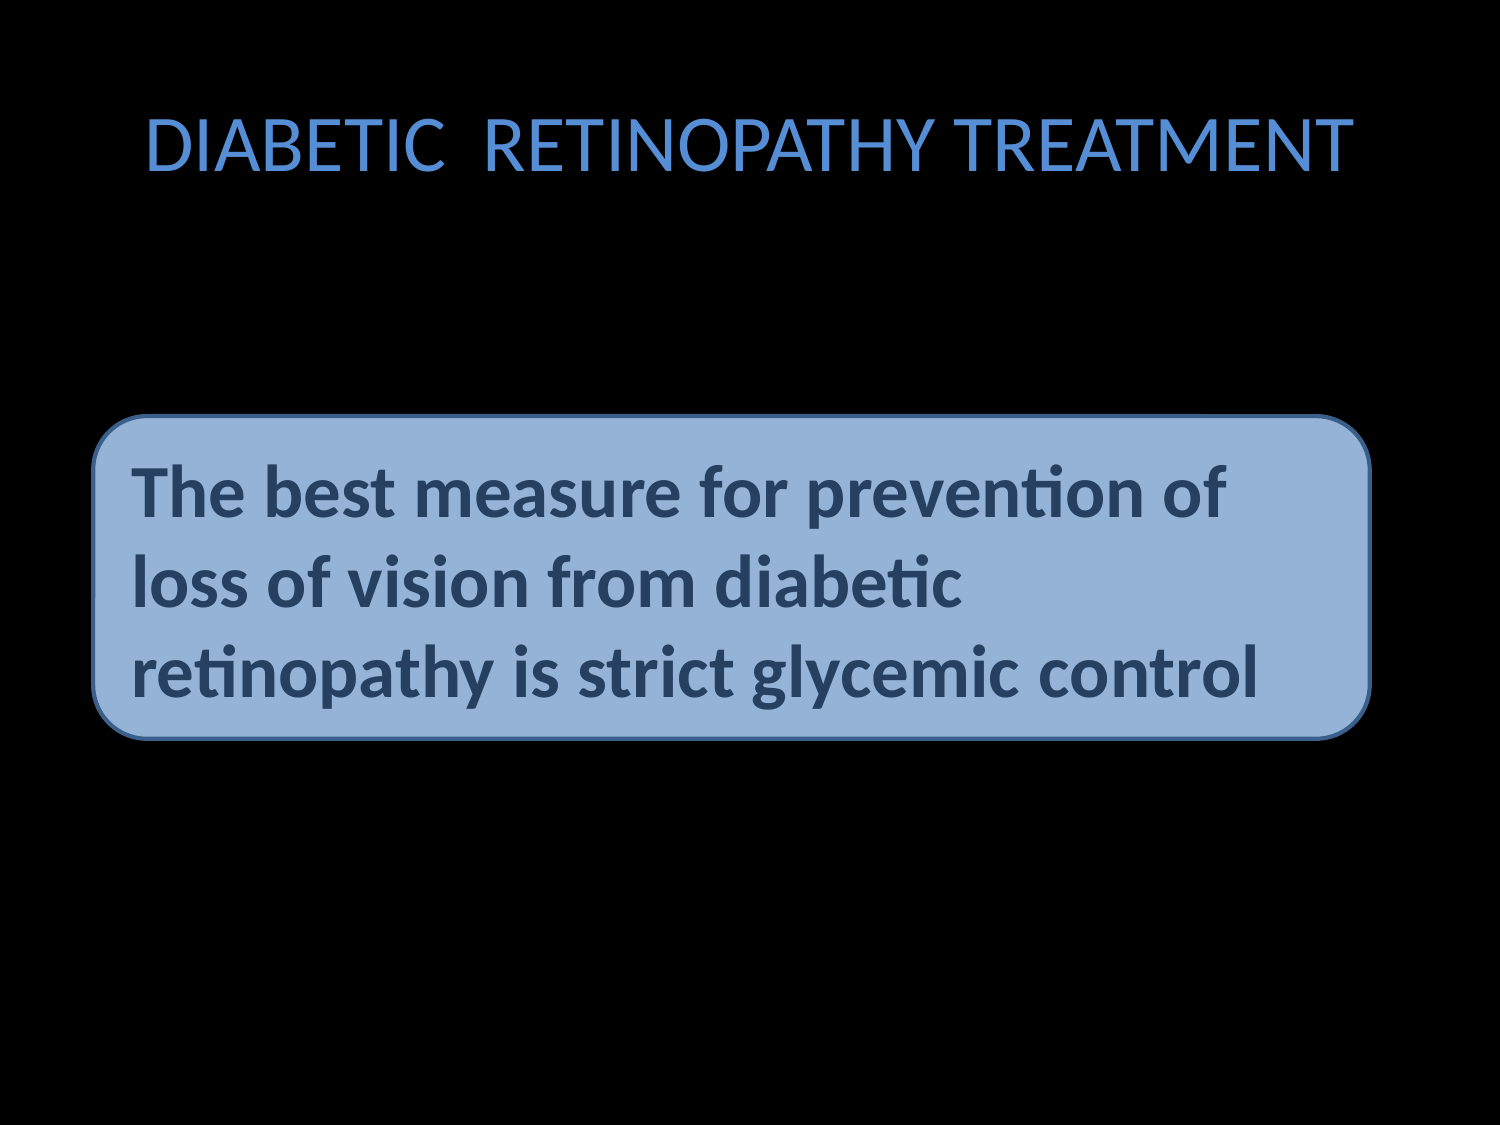

# DIABETIC  RETINOPATHY TREATMENT
The best measure for prevention of loss of vision from diabetic retinopathy is strict glycemic control